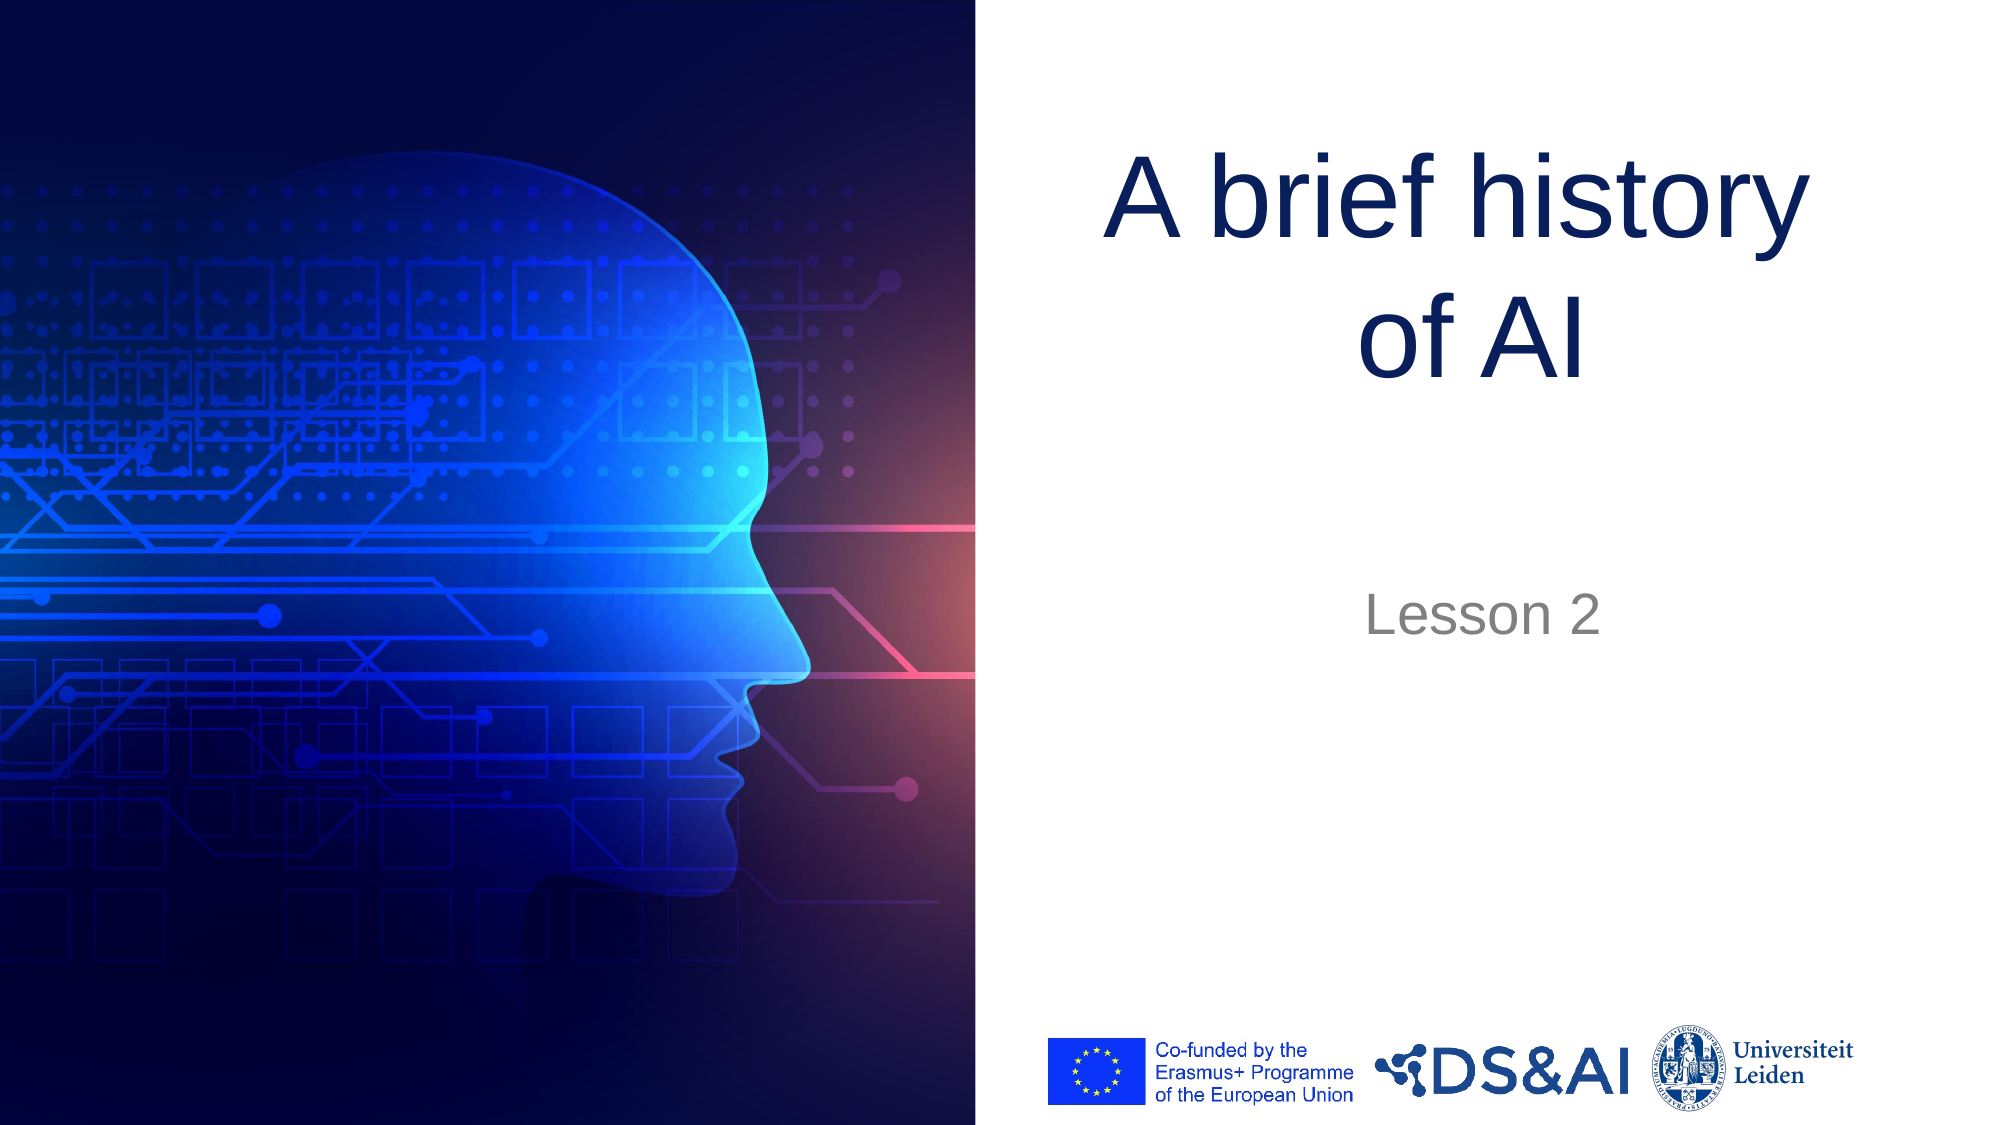

# A brief history of AI
Lesson 2